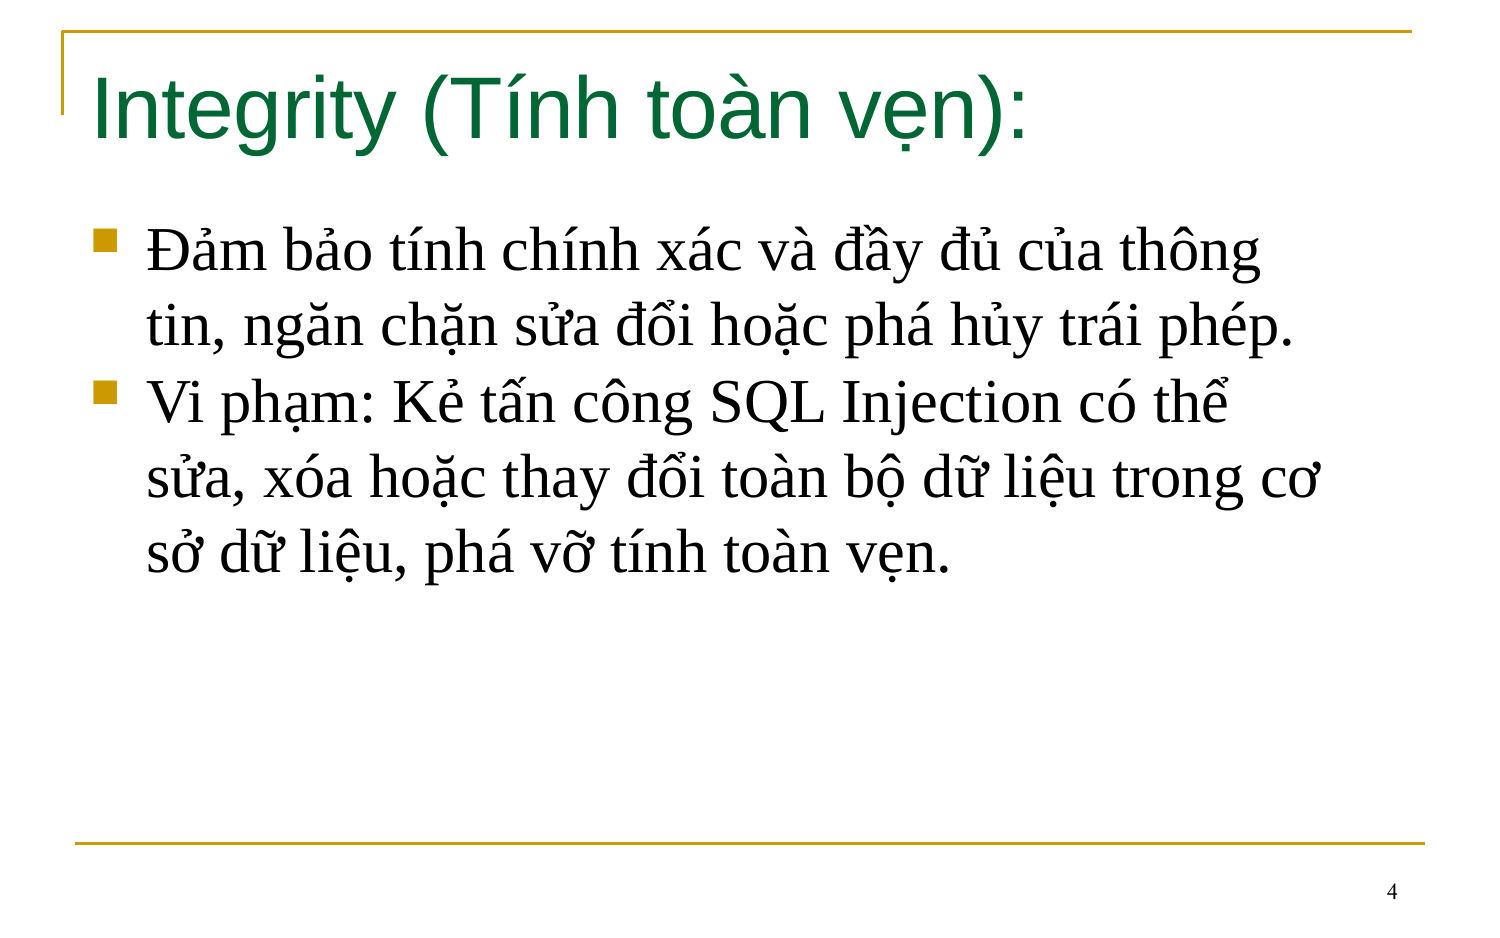

# Integrity (Tính toàn vẹn):
Đảm bảo tính chính xác và đầy đủ của thông tin, ngăn chặn sửa đổi hoặc phá hủy trái phép.
Vi phạm: Kẻ tấn công SQL Injection có thể sửa, xóa hoặc thay đổi toàn bộ dữ liệu trong cơ sở dữ liệu, phá vỡ tính toàn vẹn.

4